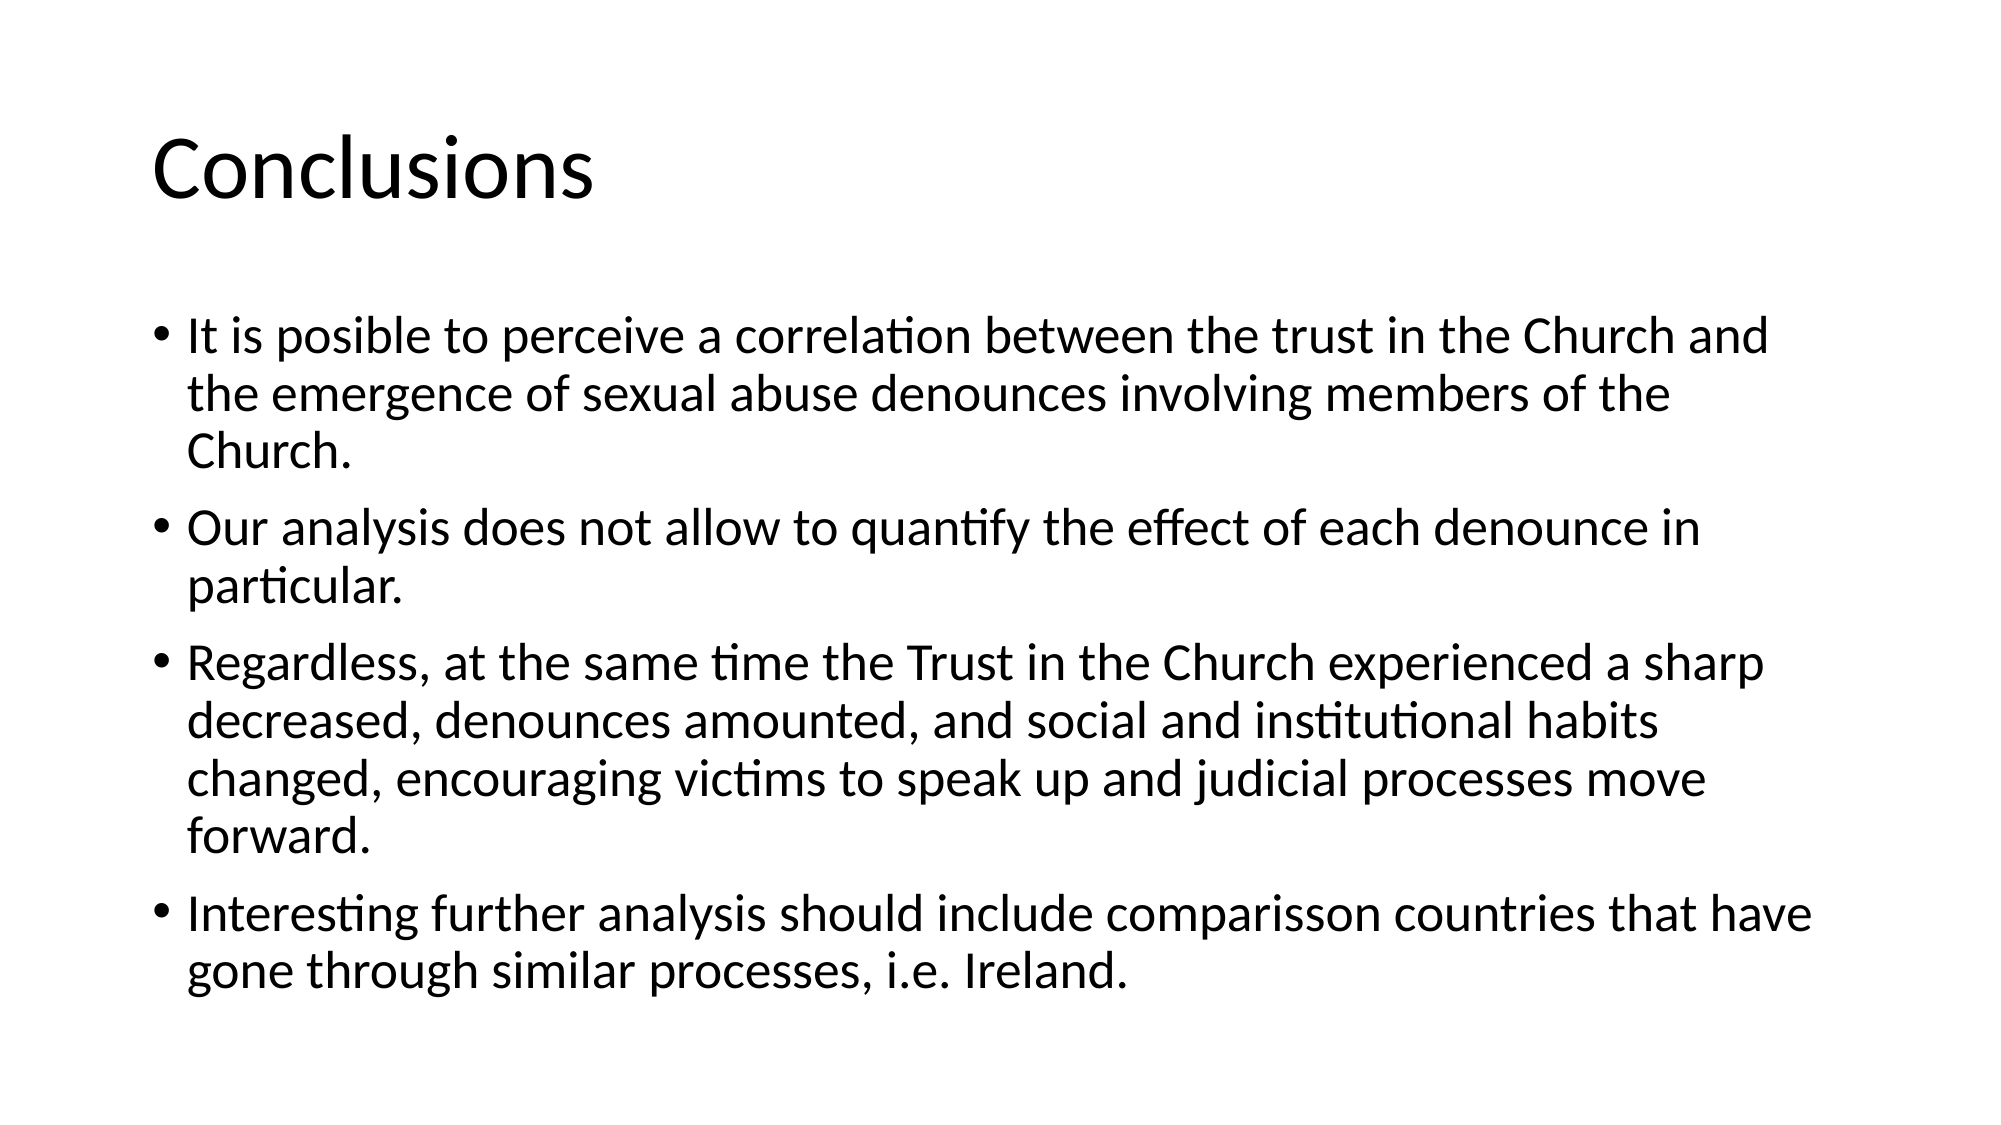

# Conclusions
It is posible to perceive a correlation between the trust in the Church and the emergence of sexual abuse denounces involving members of the Church.
Our analysis does not allow to quantify the effect of each denounce in particular.
Regardless, at the same time the Trust in the Church experienced a sharp decreased, denounces amounted, and social and institutional habits changed, encouraging victims to speak up and judicial processes move forward.
Interesting further analysis should include comparisson countries that have gone through similar processes, i.e. Ireland.